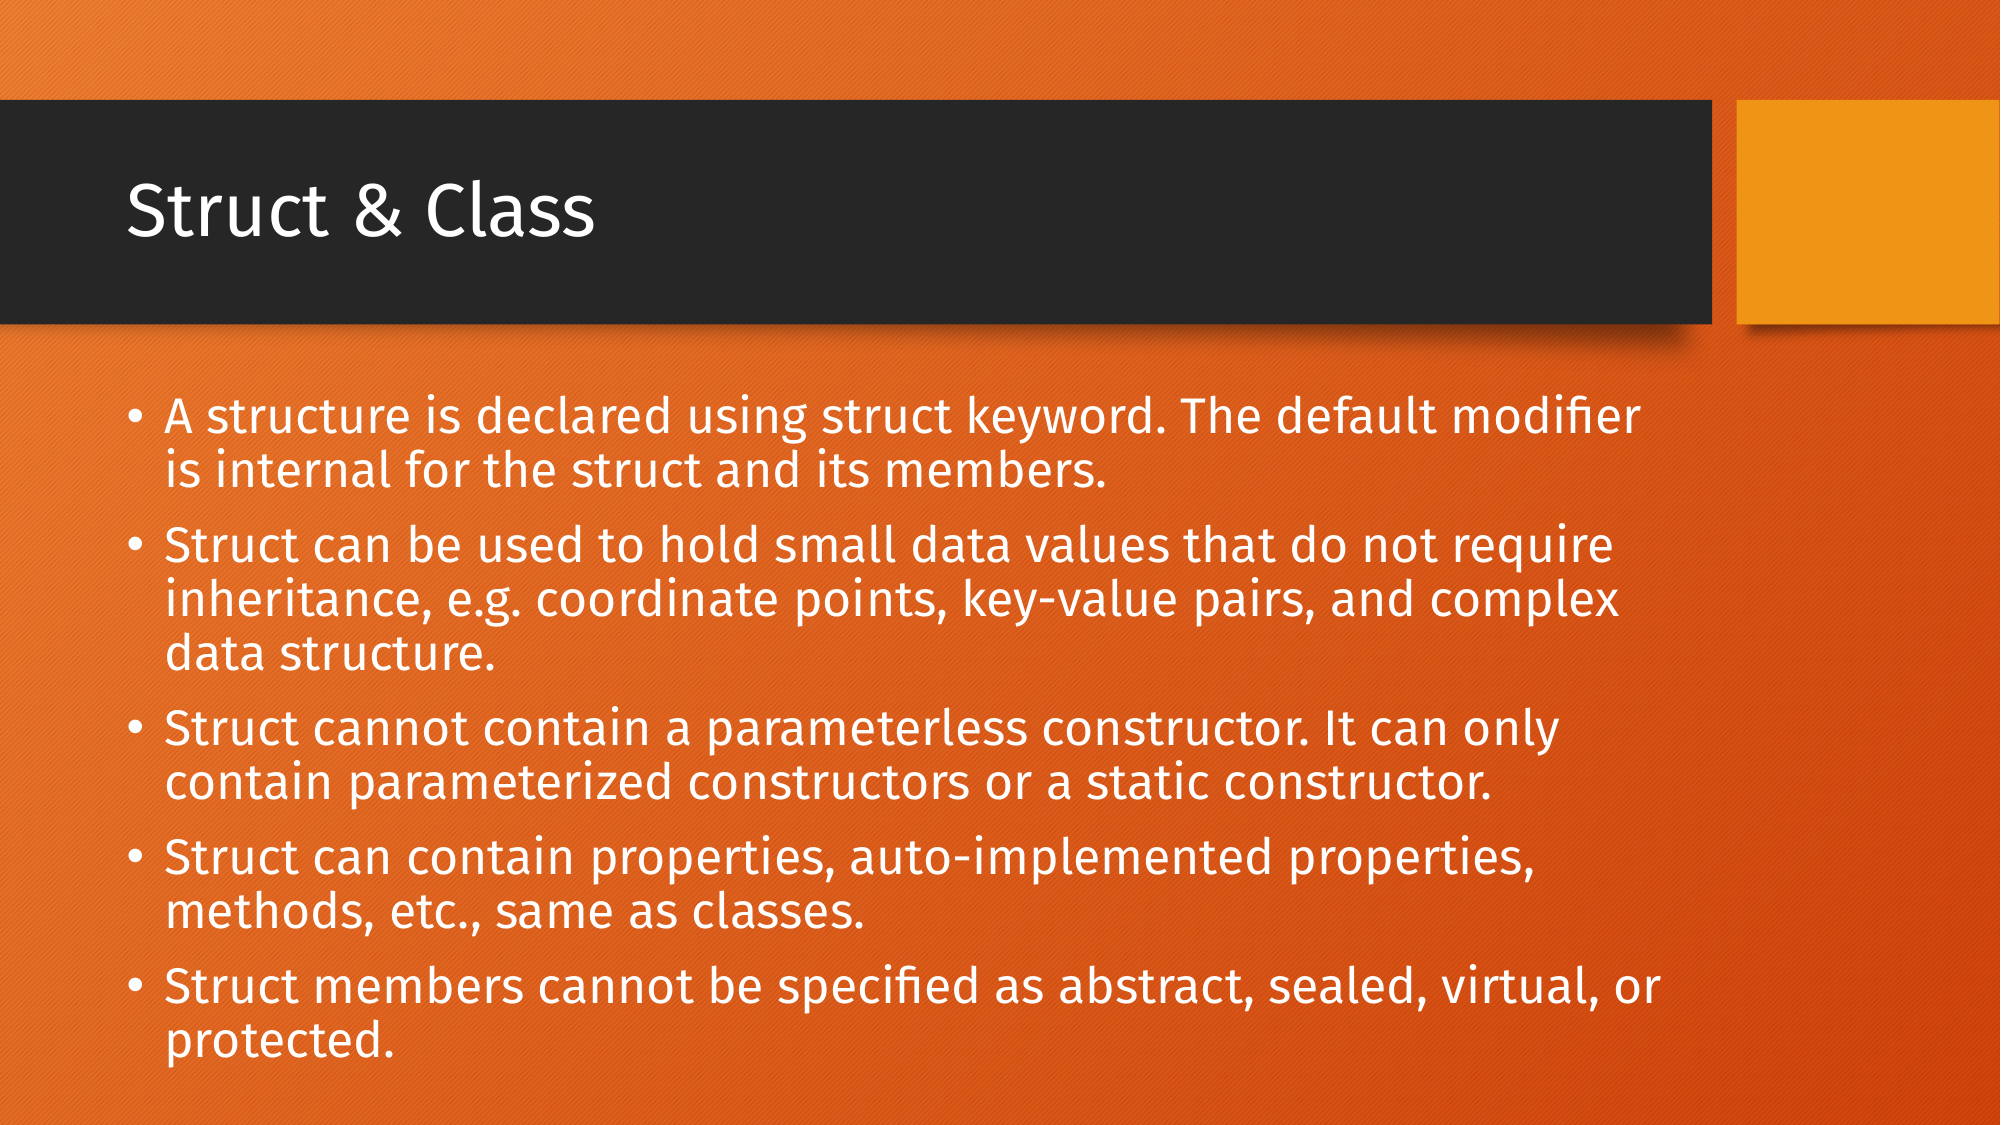

# Struct & Class
A structure is declared using struct keyword. The default modifier is internal for the struct and its members.
Struct can be used to hold small data values that do not require inheritance, e.g. coordinate points, key-value pairs, and complex data structure.
Struct cannot contain a parameterless constructor. It can only contain parameterized constructors or a static constructor.
Struct can contain properties, auto-implemented properties, methods, etc., same as classes.
Struct members cannot be specified as abstract, sealed, virtual, or protected.